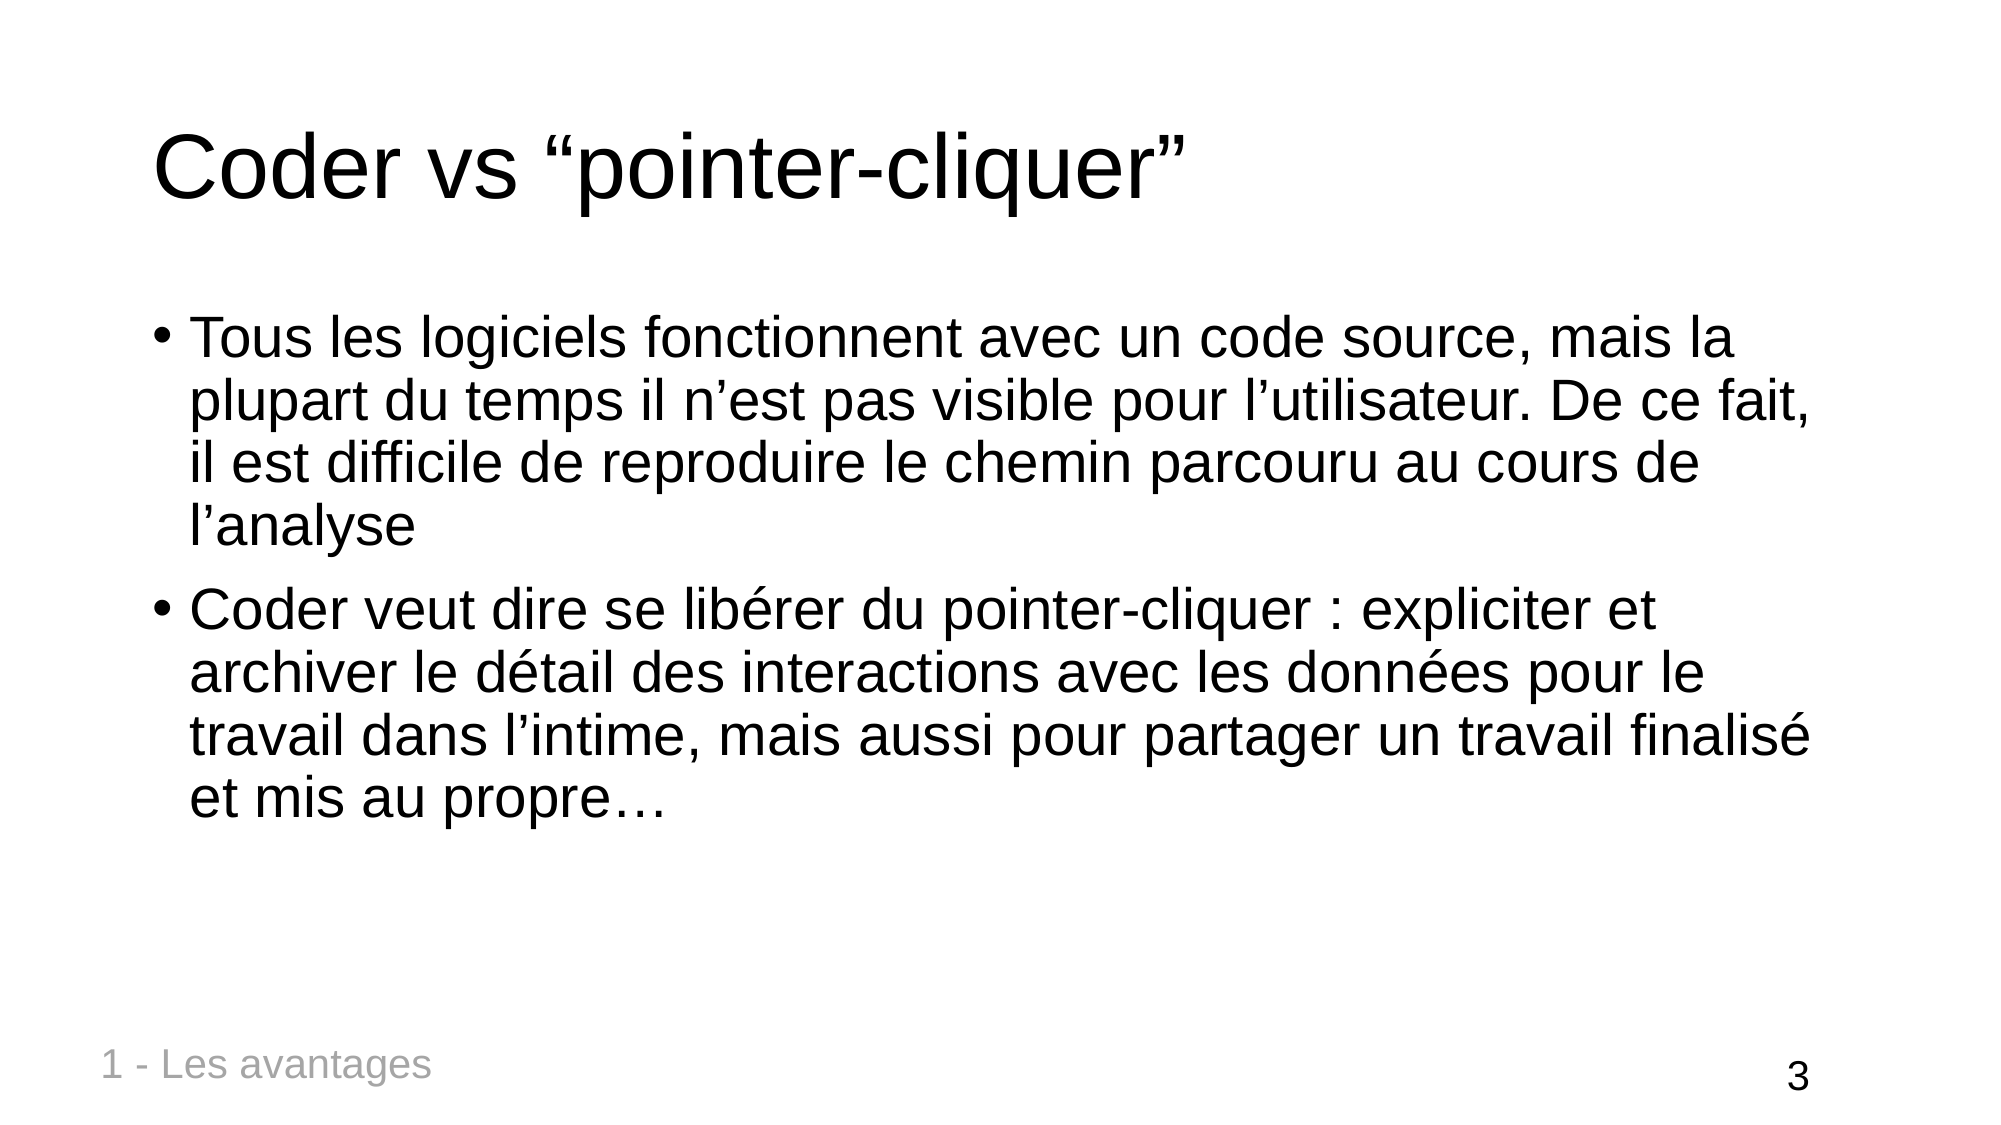

# Coder vs “pointer-cliquer”
Tous les logiciels fonctionnent avec un code source, mais la plupart du temps il n’est pas visible pour l’utilisateur. De ce fait, il est difficile de reproduire le chemin parcouru au cours de l’analyse
Coder veut dire se libérer du pointer-cliquer : expliciter et archiver le détail des interactions avec les données pour le travail dans l’intime, mais aussi pour partager un travail finalisé et mis au propre…
1 - Les avantages